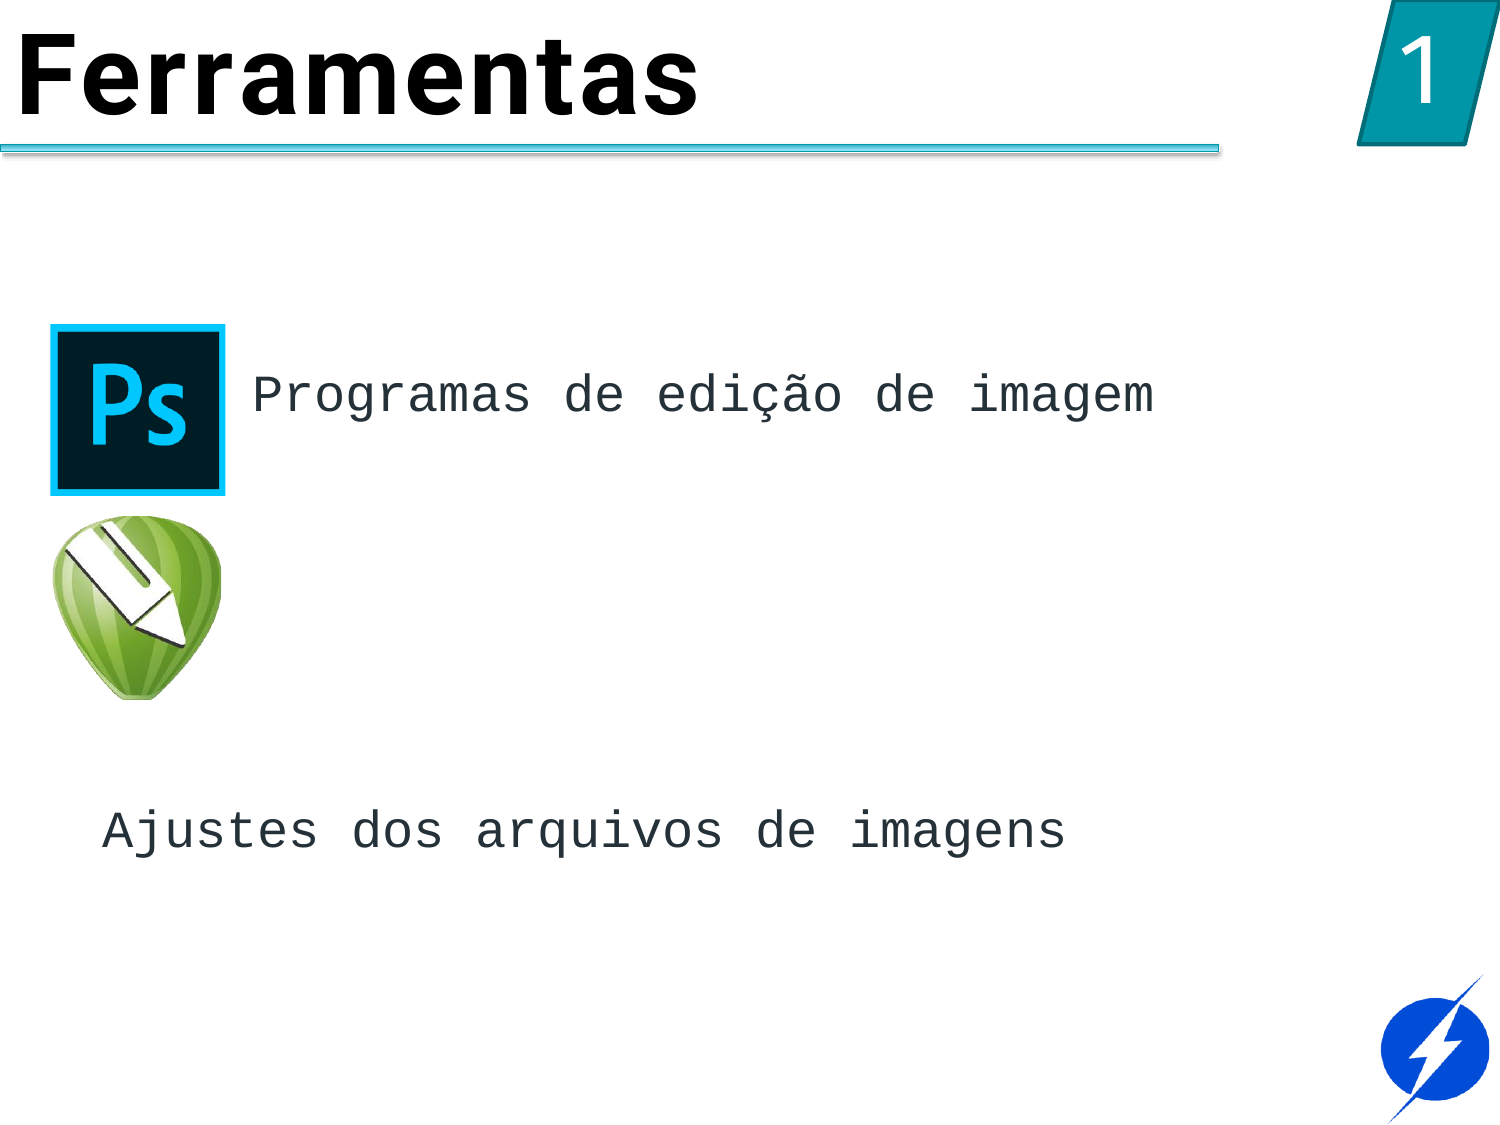

# Ferramentas
1

Programas de edição de imagem

Ajustes dos arquivos de imagens